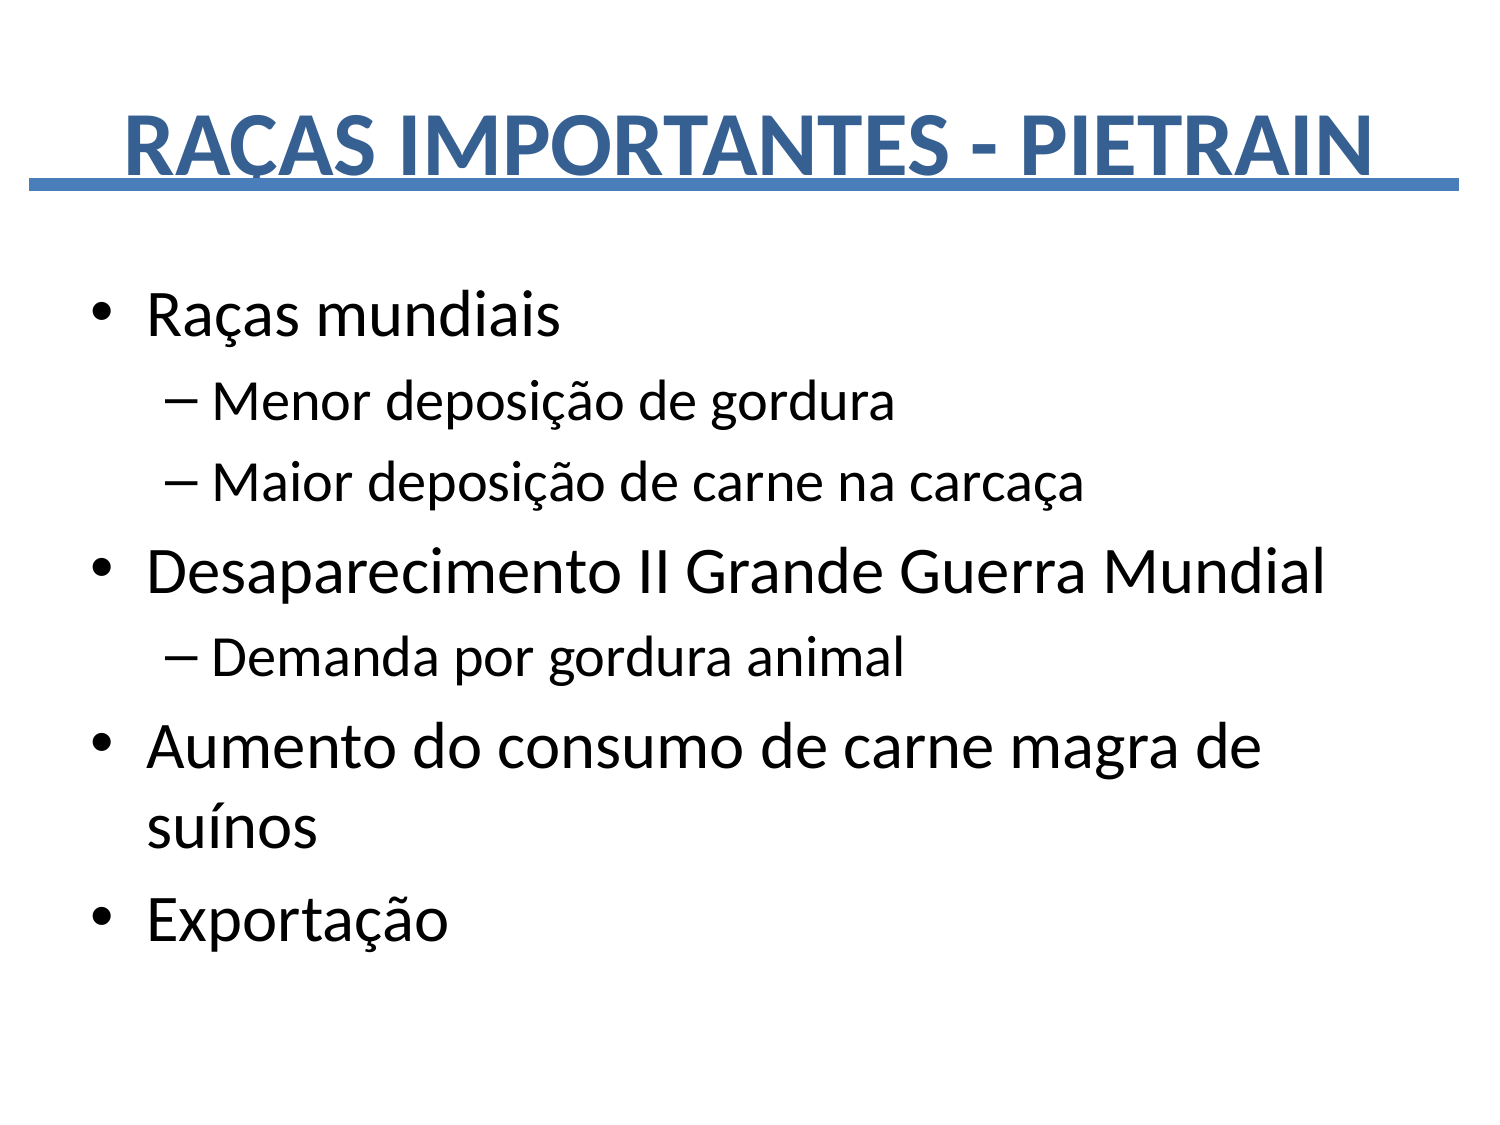

# RAÇAS IMPORTANTES - PIETRAIN
Raças mundiais
Menor deposição de gordura
Maior deposição de carne na carcaça
Desaparecimento II Grande Guerra Mundial
Demanda por gordura animal
Aumento do consumo de carne magra de suínos
Exportação